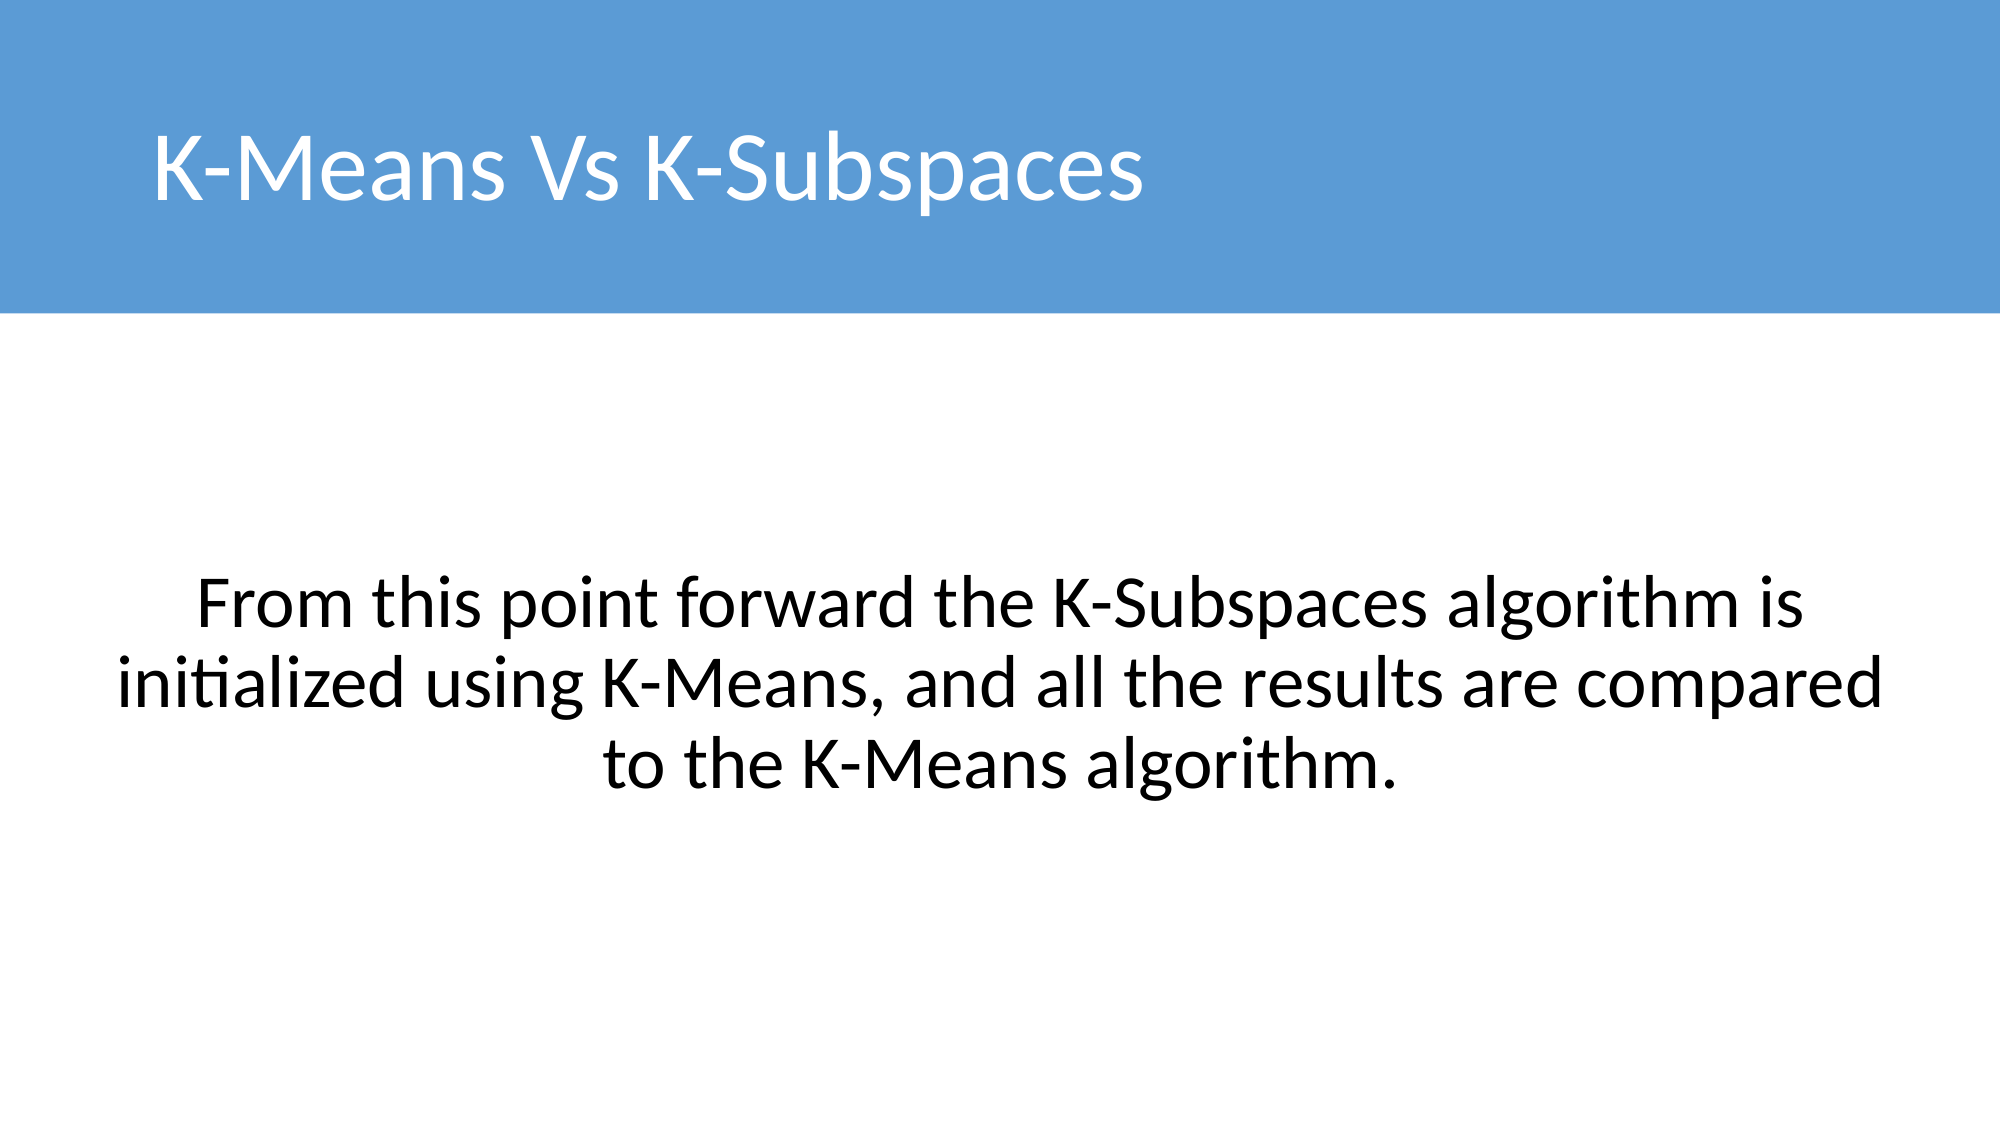

# K-Means Vs K-Subspaces

From this point forward the K-Subspaces algorithm is initialized using K-Means, and all the results are compared to the K-Means algorithm.